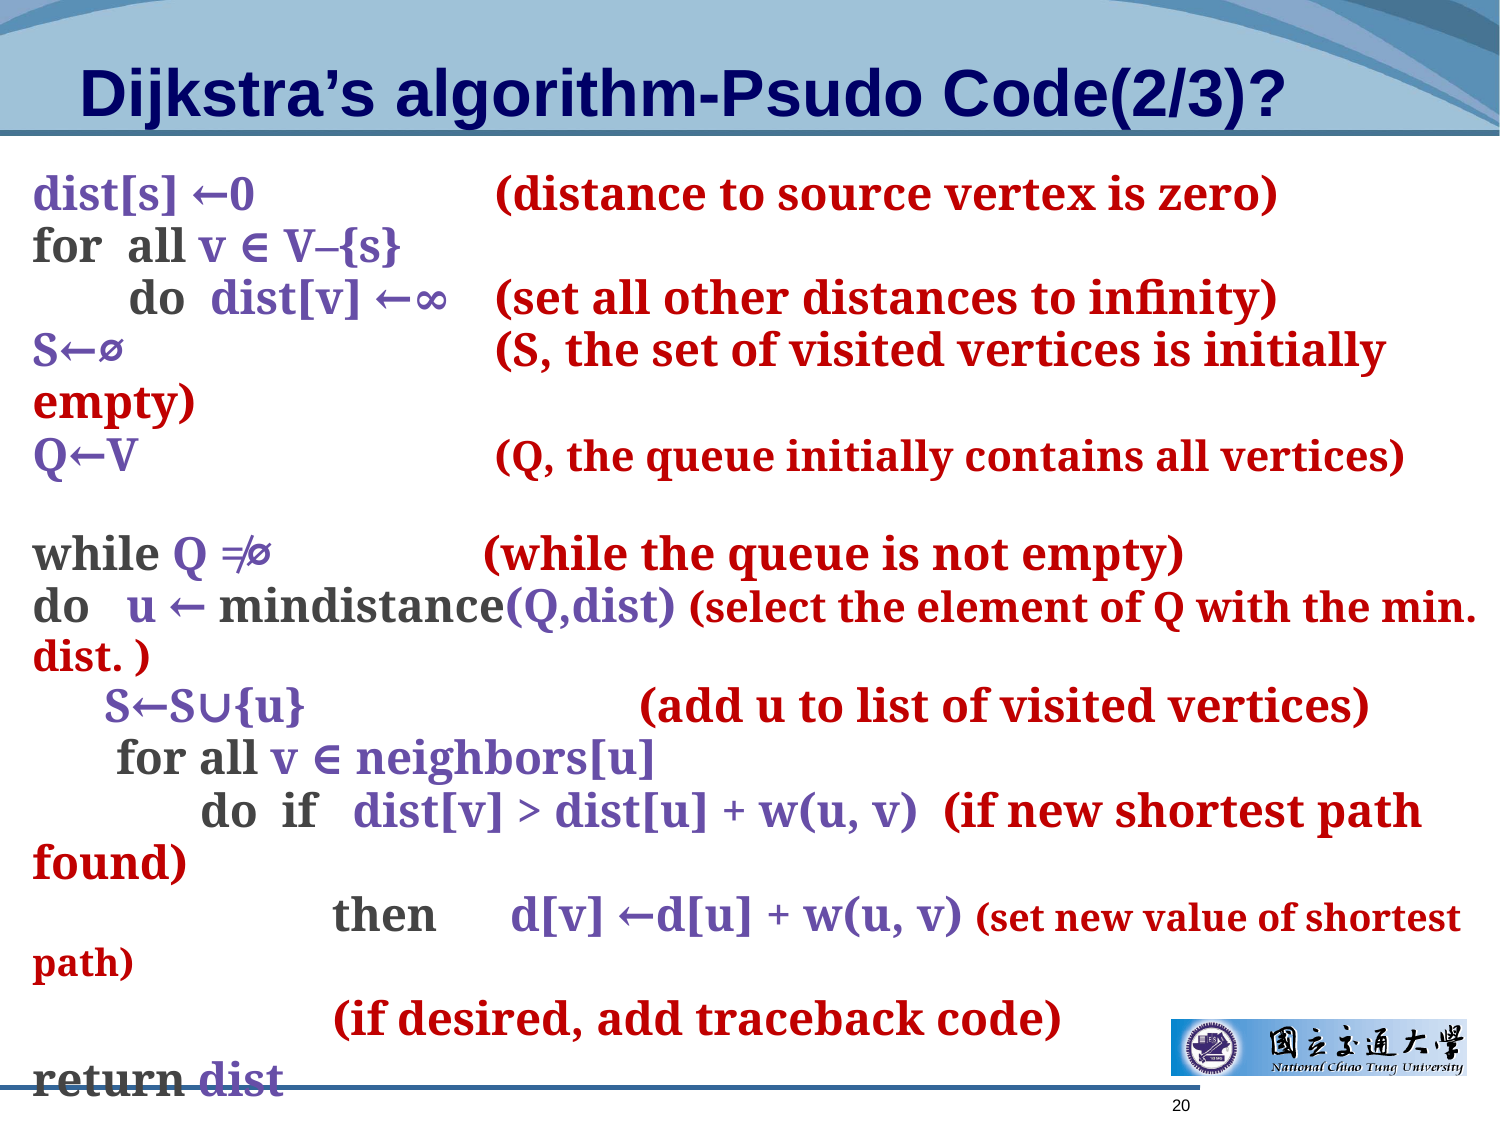

Dijkstra’s algorithm-Psudo Code(2/3)?
dist[s] ←0		 (distance to source vertex is zero)
for  all v ∈ V–{s}
        do  dist[v] ←∞ 	 (set all other distances to infinity)
S←∅ 			 (S, the set of visited vertices is initially empty)
Q←V  			 (Q, the queue initially contains all vertices)              
while Q ≠∅ 		(while the queue is not empty)
do   u ← mindistance(Q,dist) (select the element of Q with the min. dist. )
      S←S∪{u} 		             (add u to list of visited vertices)
       for all v ∈ neighbors[u]
              do  if   dist[v] > dist[u] + w(u, v)  (if new shortest path found)
                         then      d[v] ←d[u] + w(u, v) (set new value of shortest path)
		(if desired, add traceback code)
return dist

20